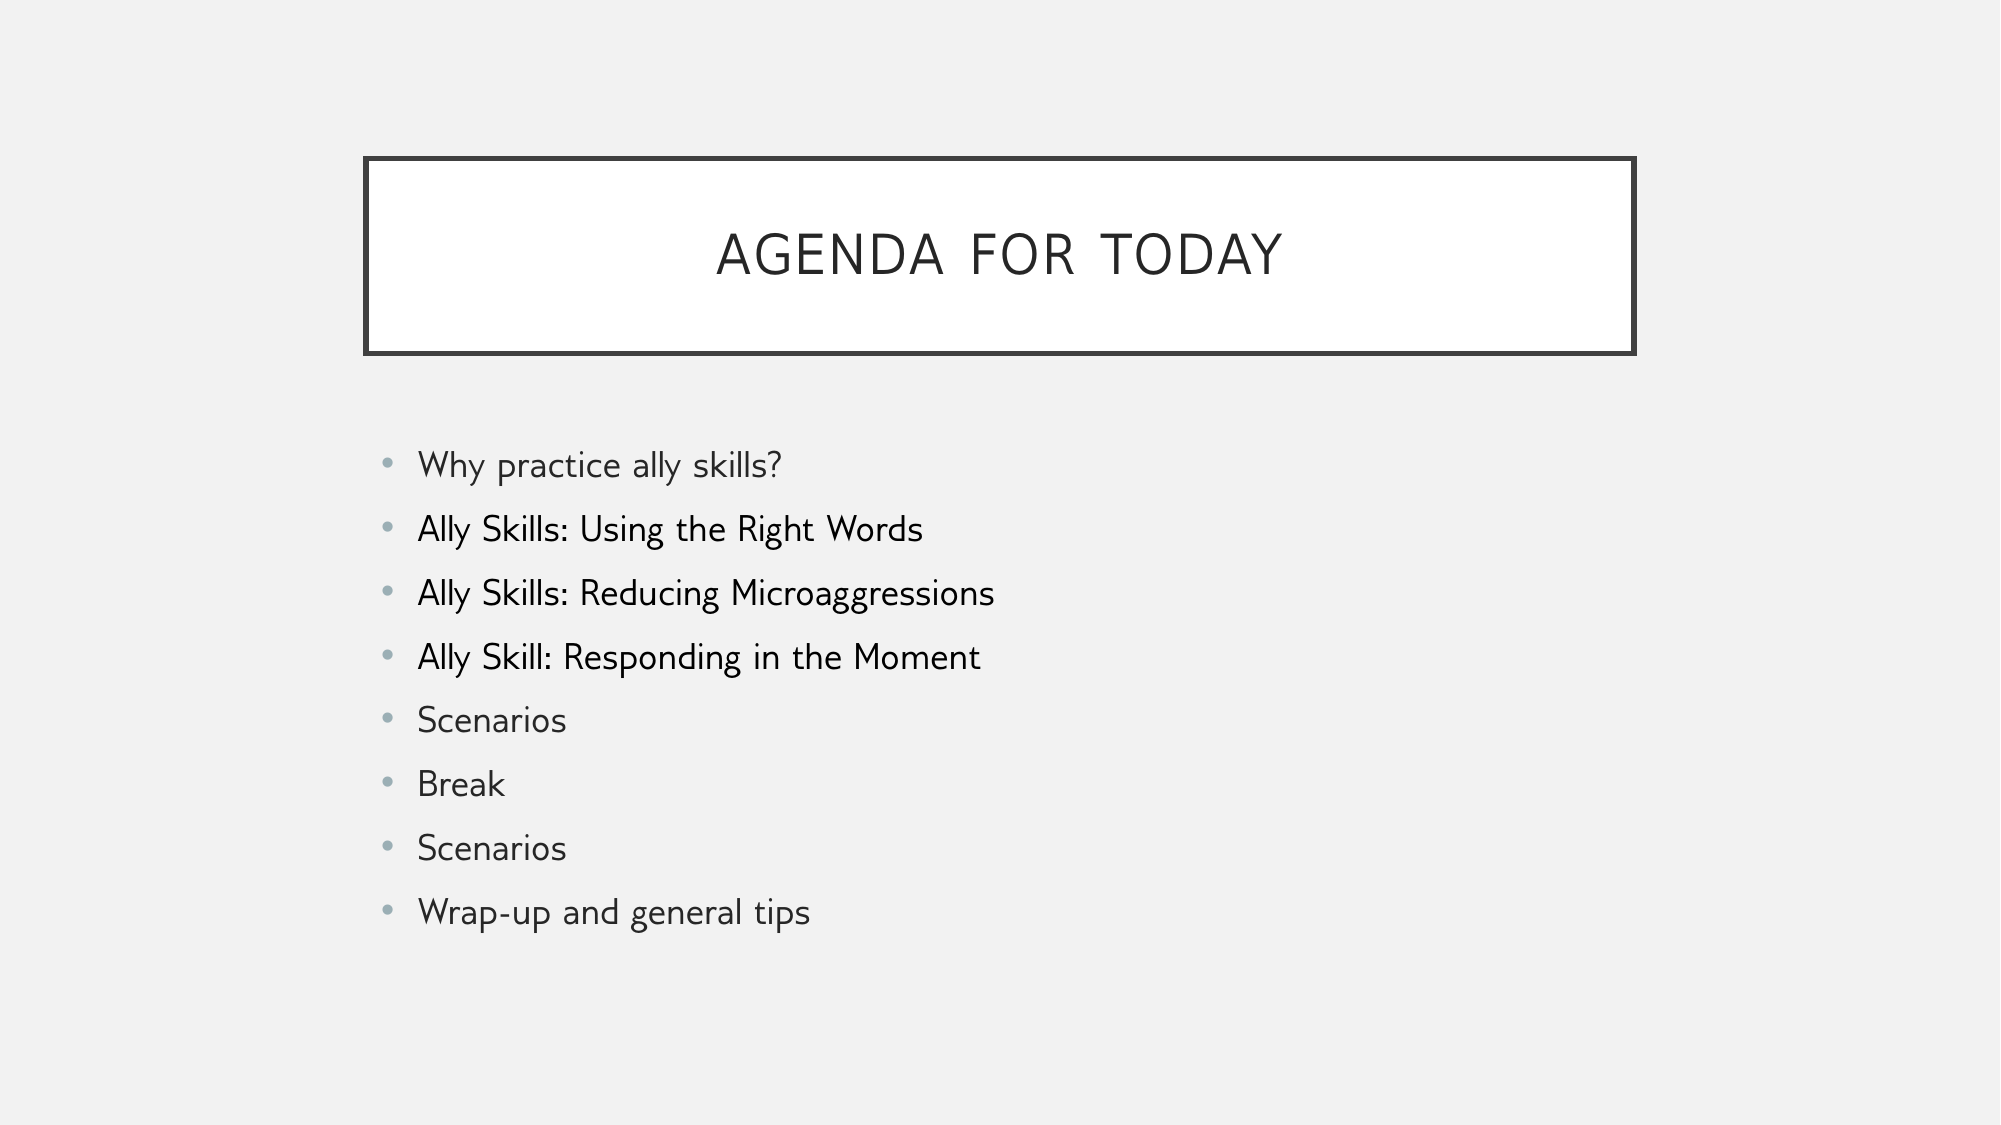

# Agenda for today
Why practice ally skills?
Ally Skills: Using the Right Words
Ally Skills: Reducing Microaggressions
Ally Skill: Responding in the Moment
Scenarios
Break
Scenarios
Wrap-up and general tips